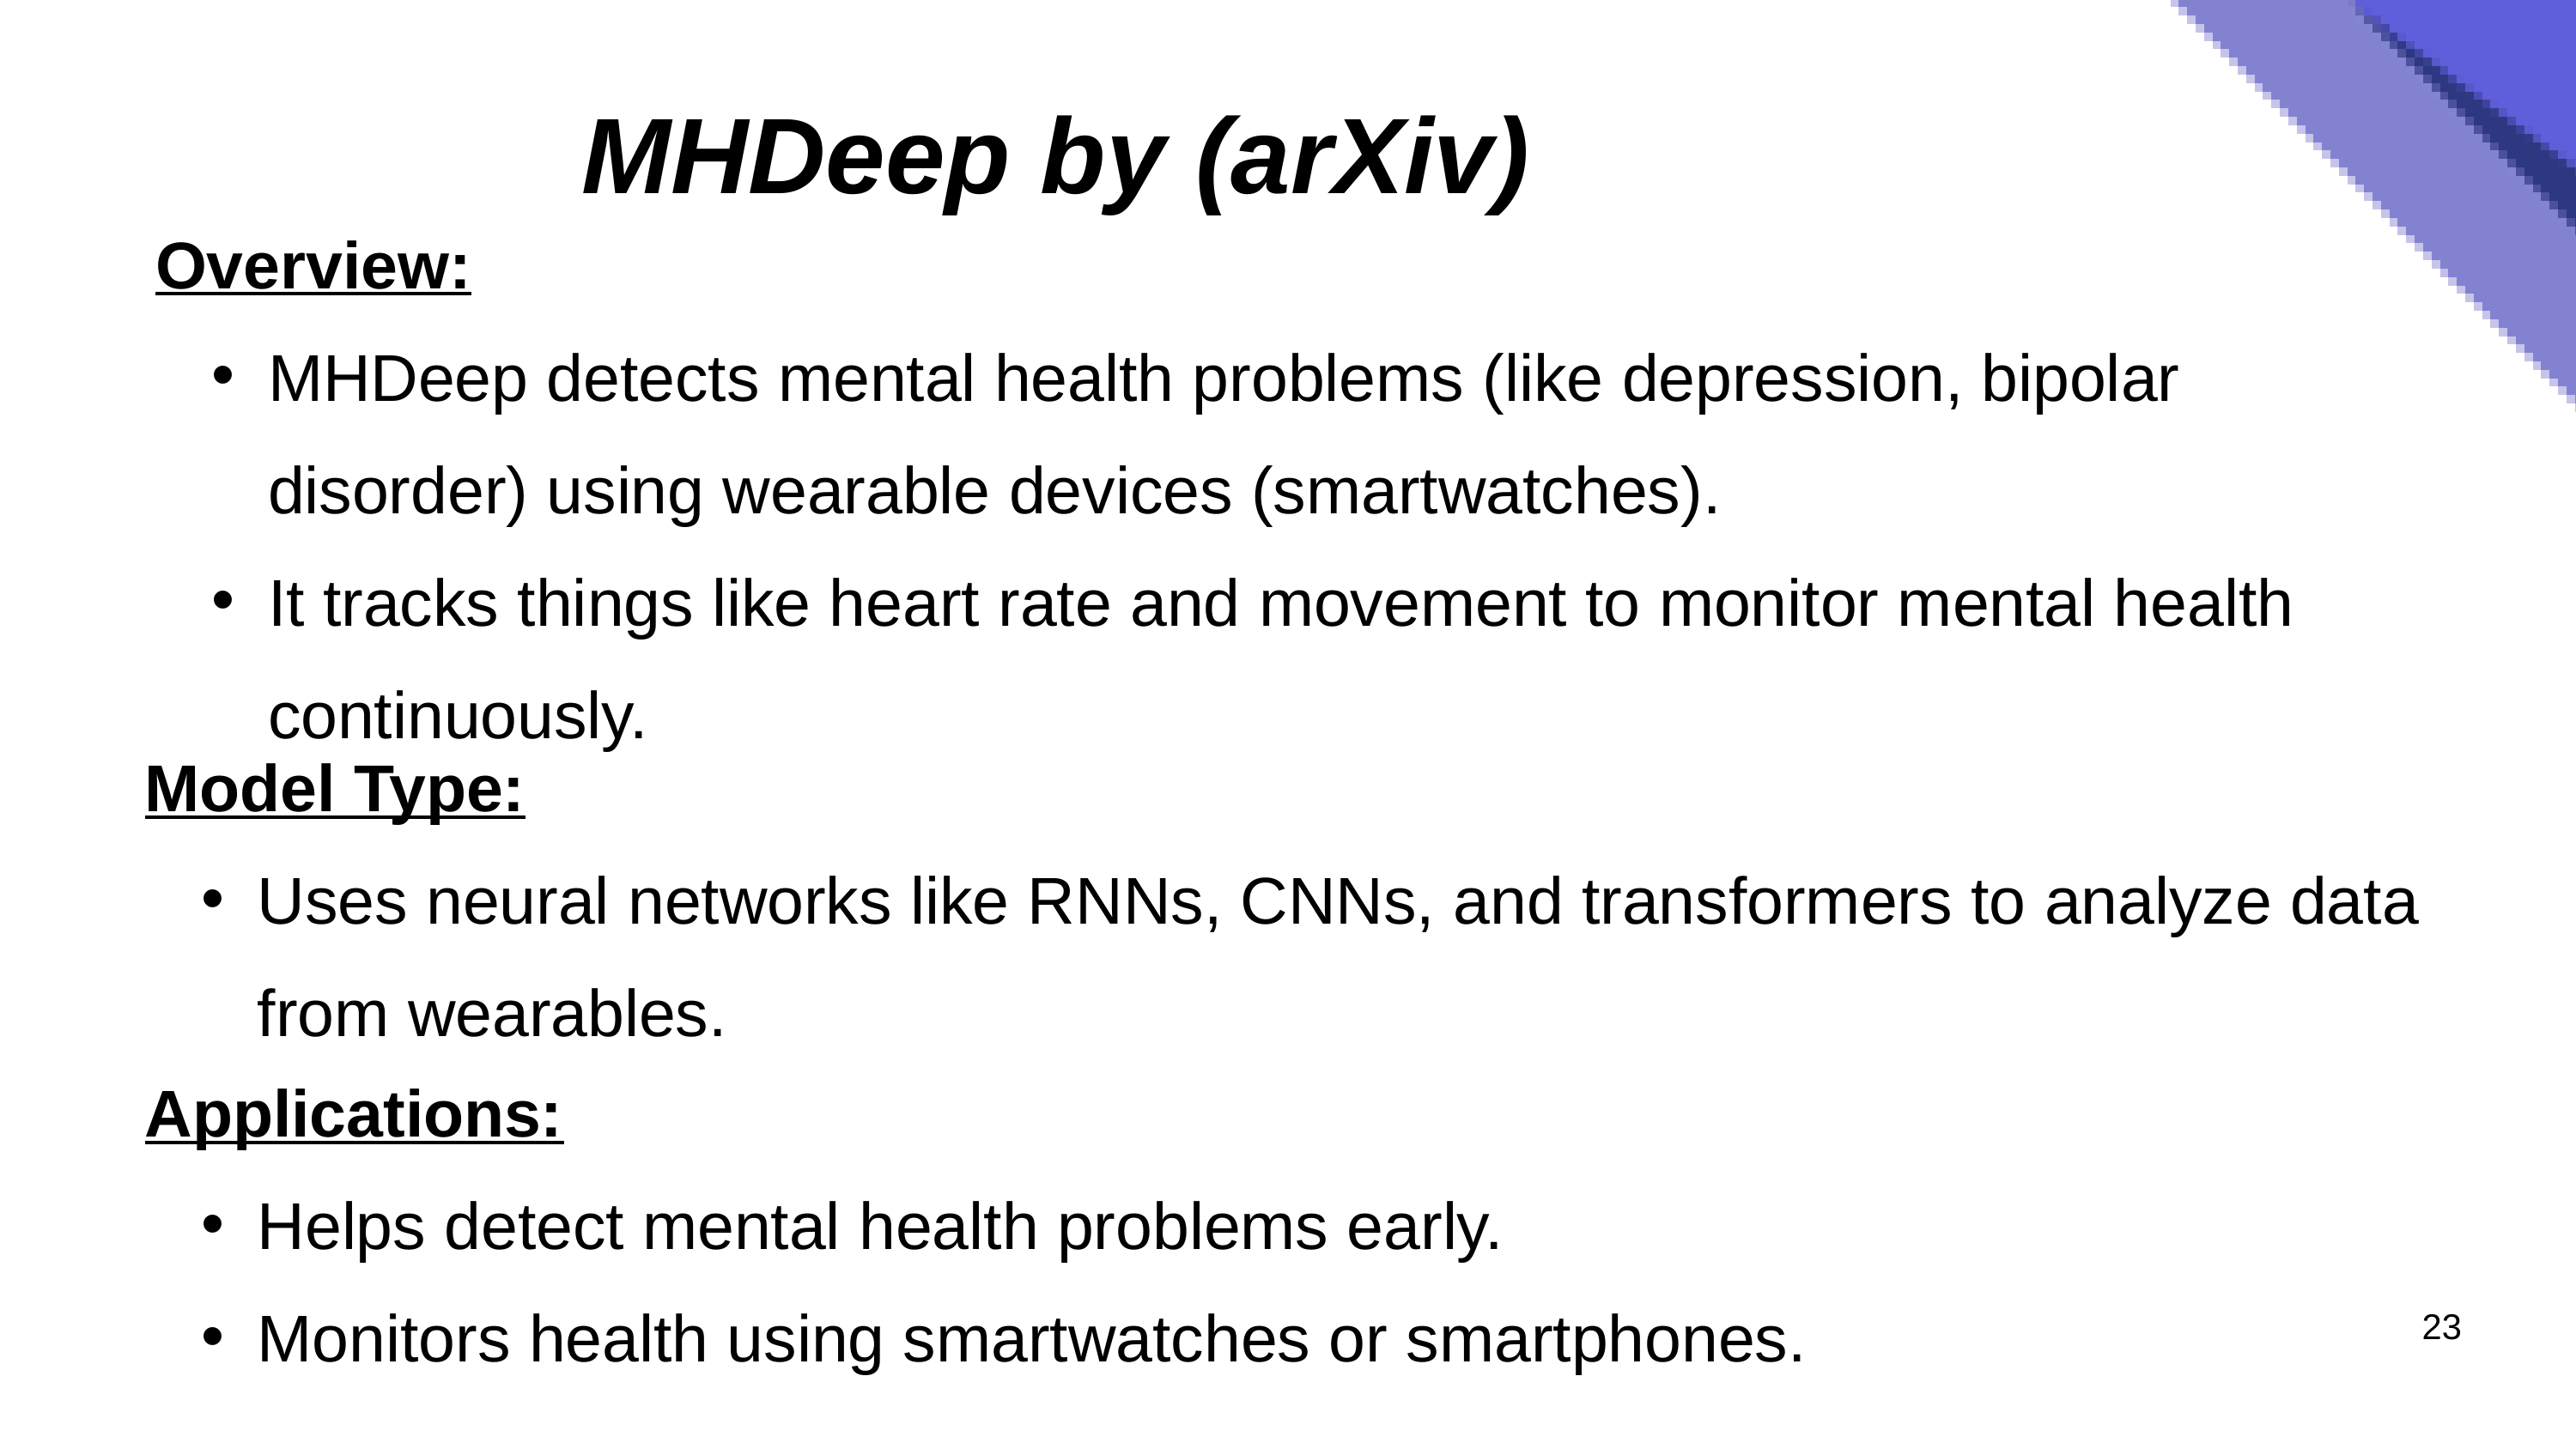

MHDeep by (arXiv)
Overview:
MHDeep detects mental health problems (like depression, bipolar disorder) using wearable devices (smartwatches).
It tracks things like heart rate and movement to monitor mental health continuously.
Model Type:
Uses neural networks like RNNs, CNNs, and transformers to analyze data from wearables.
Applications:
Helps detect mental health problems early.
Monitors health using smartwatches or smartphones.
23